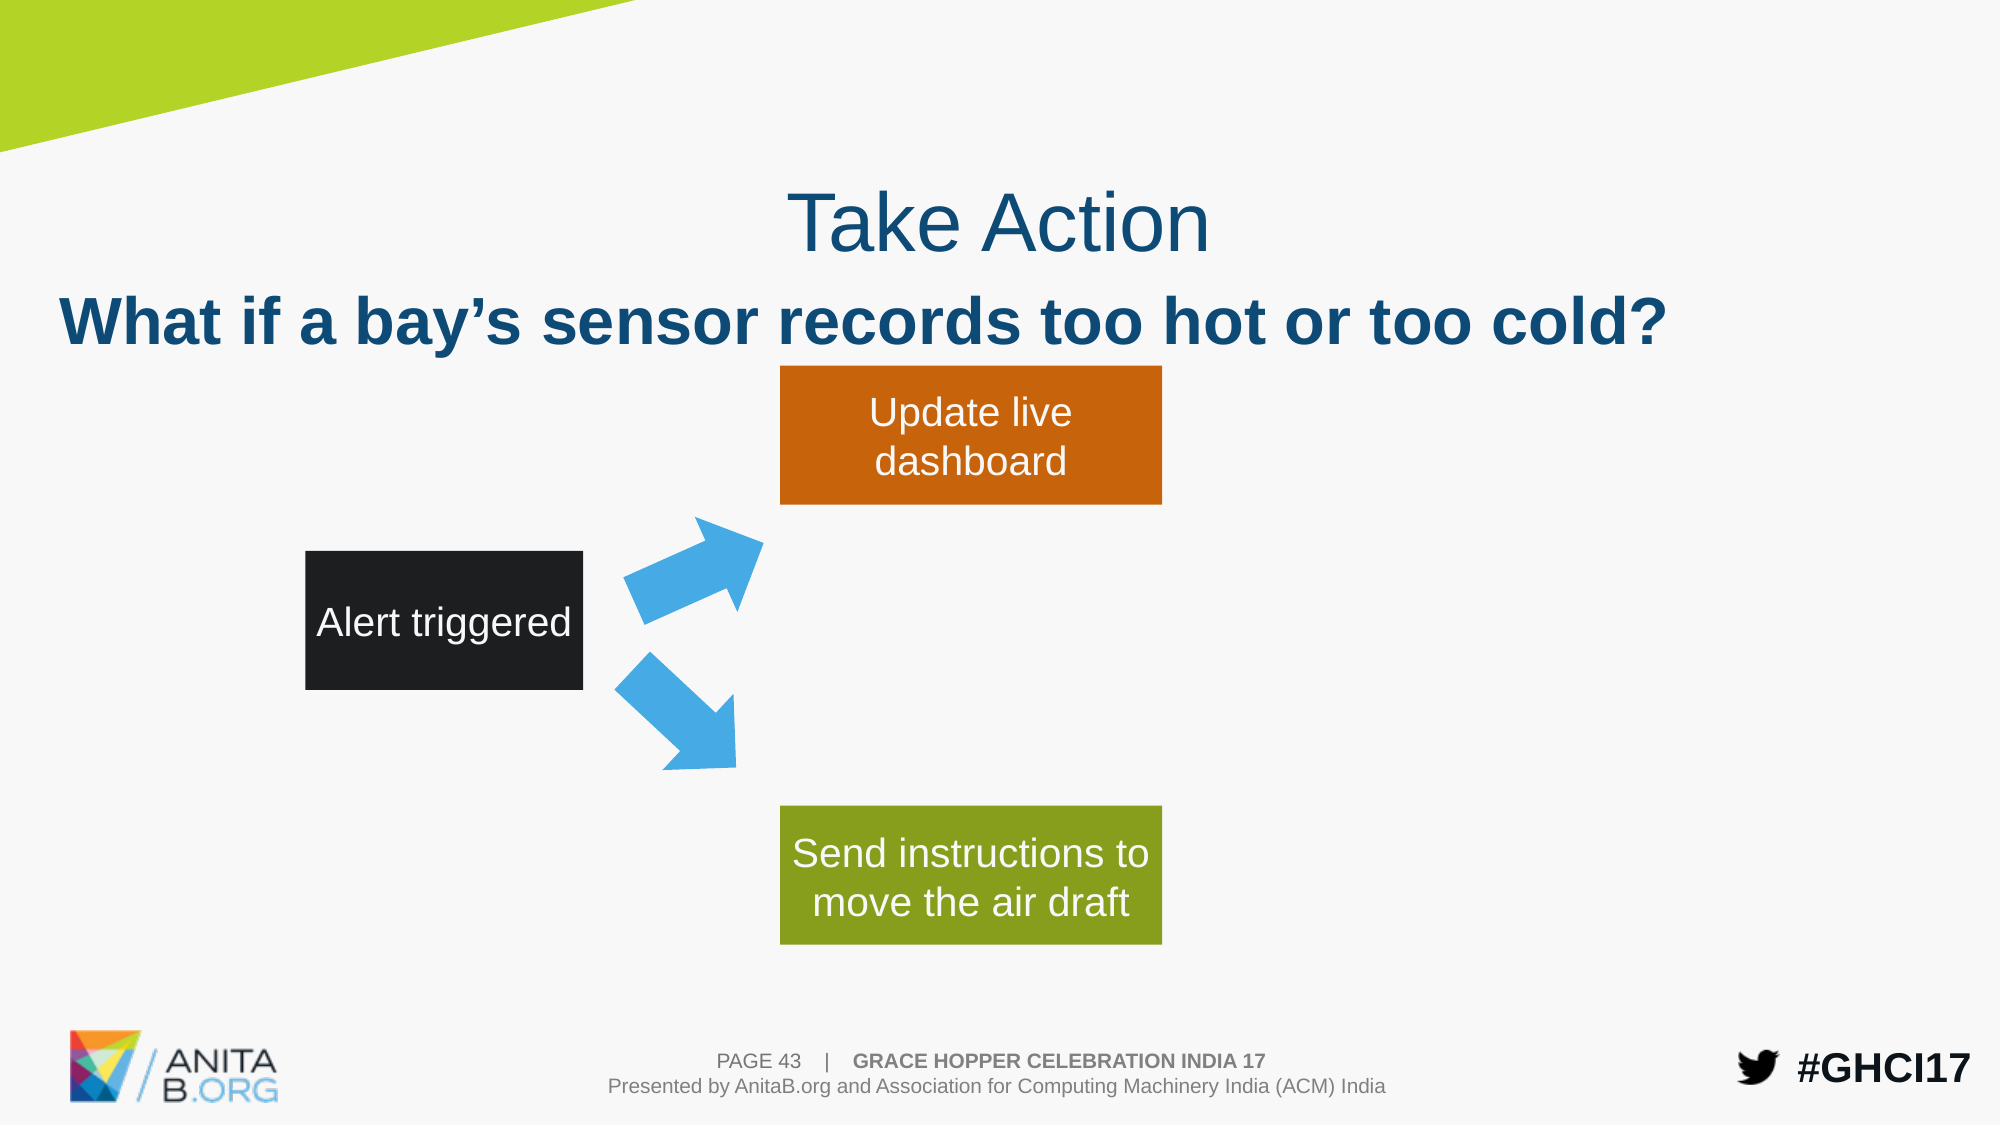

# Take Action
What if a bay’s sensor records too hot or too cold?
Update live dashboard

Alert triggered

Send instructions to move the air draft